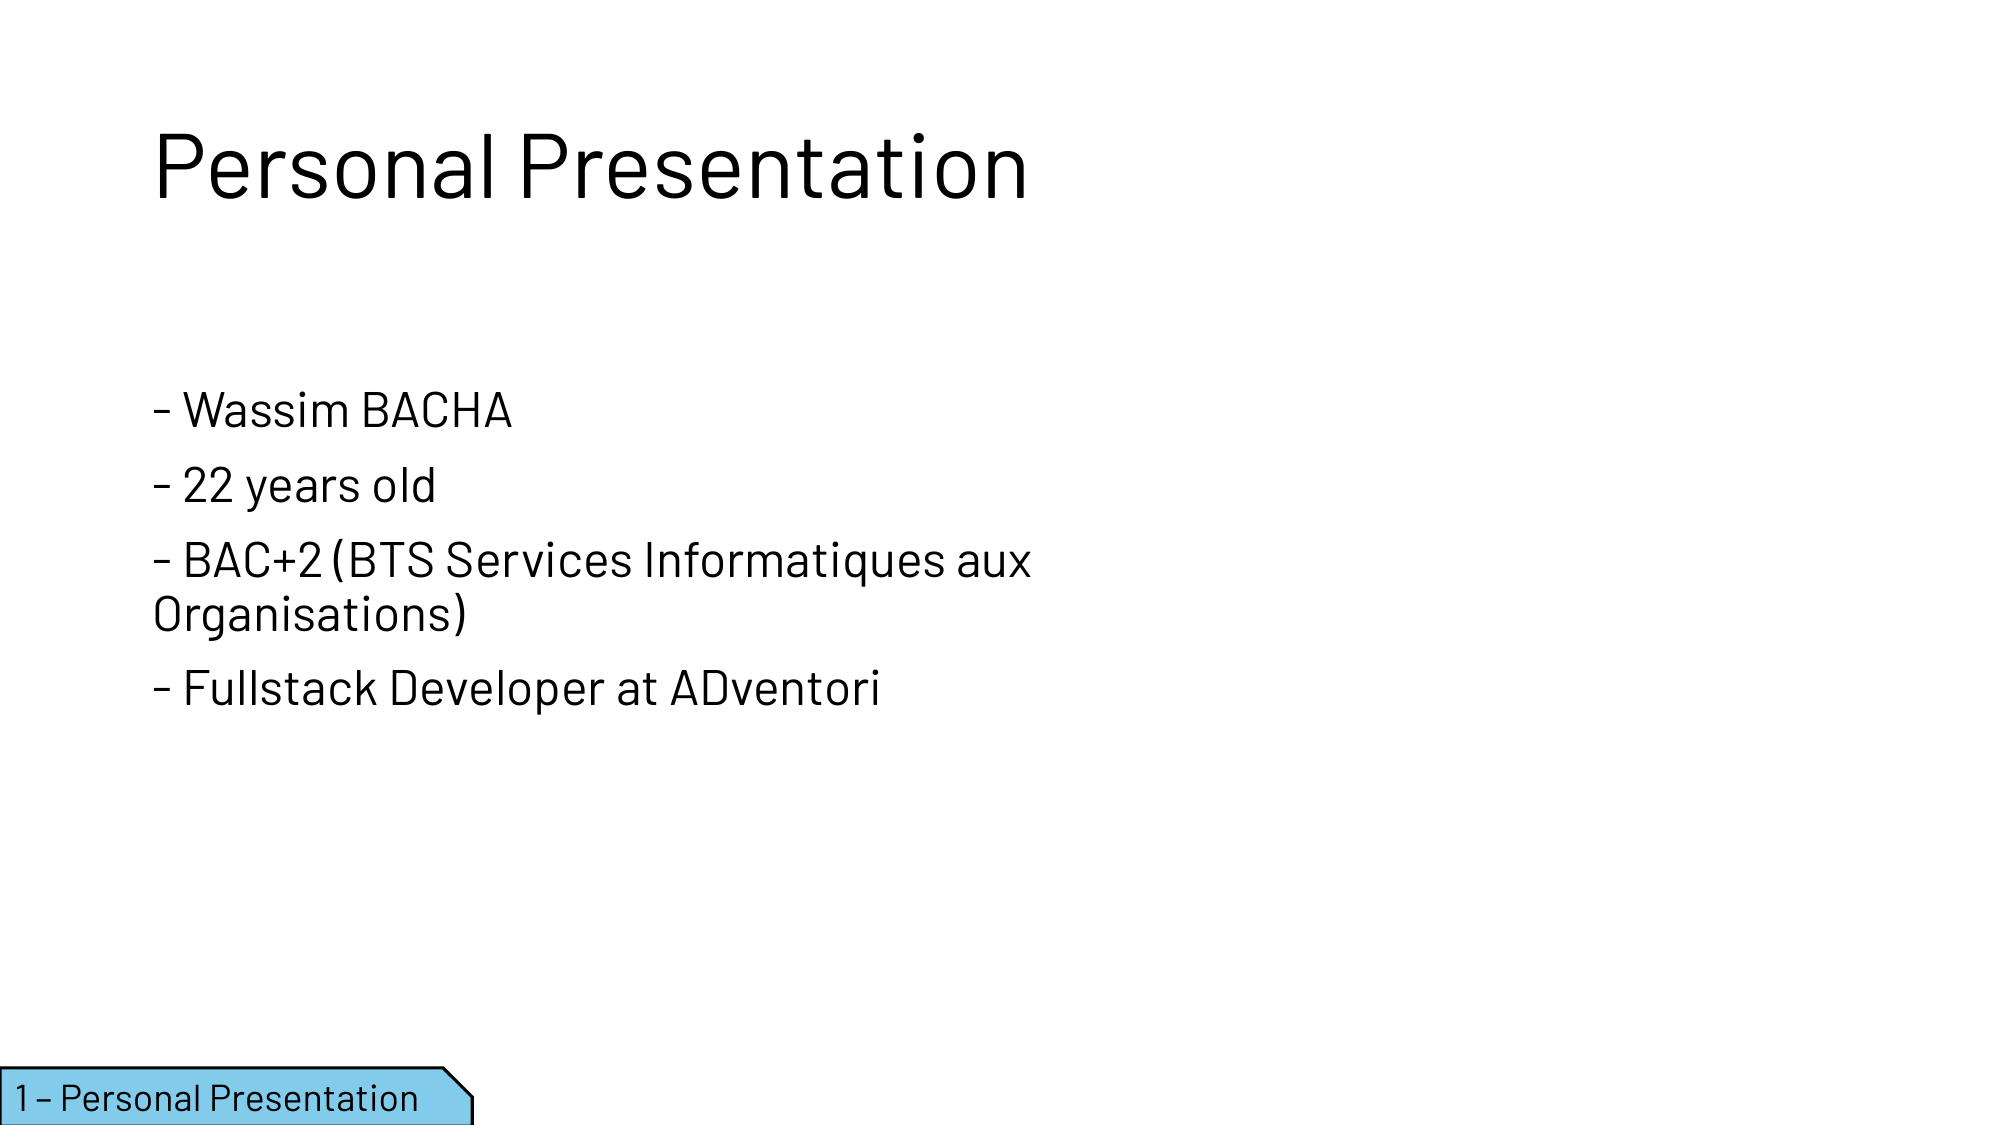

# Personal Presentation
- Wassim BACHA
- 22 years old
- BAC+2 (BTS Services Informatiques aux Organisations)
- Fullstack Developer at ADventori
1 – Personal Presentation